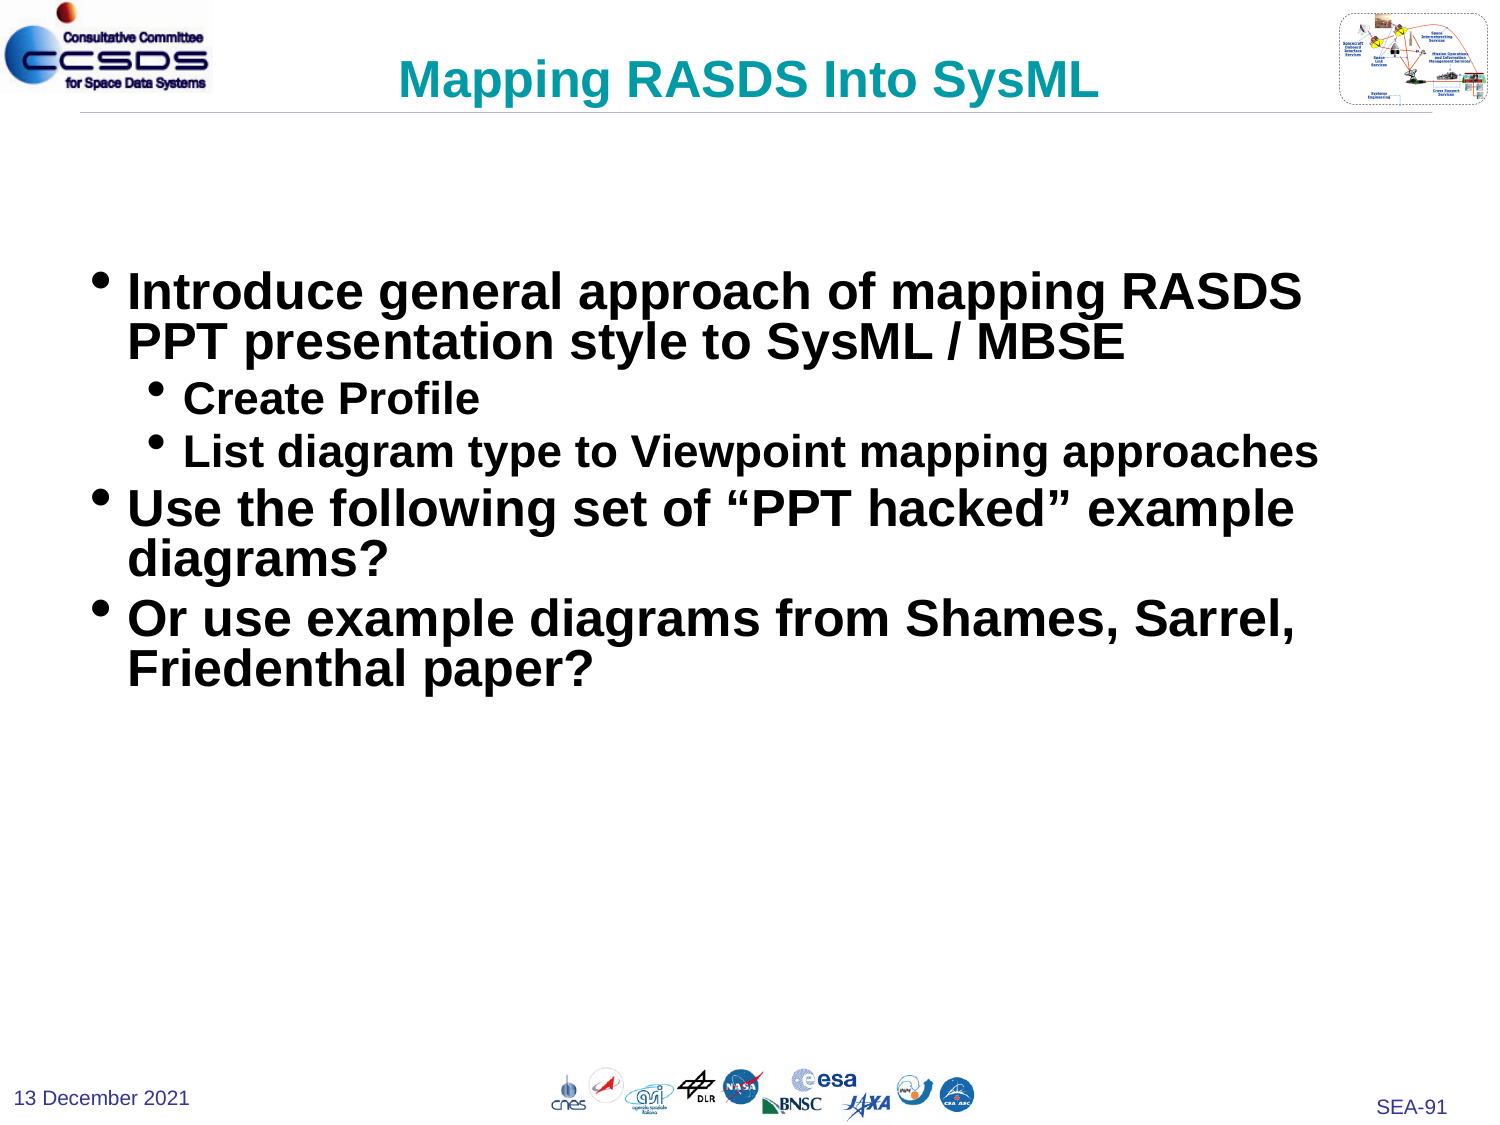

# Mapping RASDS Into SysML
Introduce general approach of mapping RASDS PPT presentation style to SysML / MBSE
Create Profile
List diagram type to Viewpoint mapping approaches
Use the following set of “PPT hacked” example diagrams?
Or use example diagrams from Shames, Sarrel, Friedenthal paper?
13 December 2021